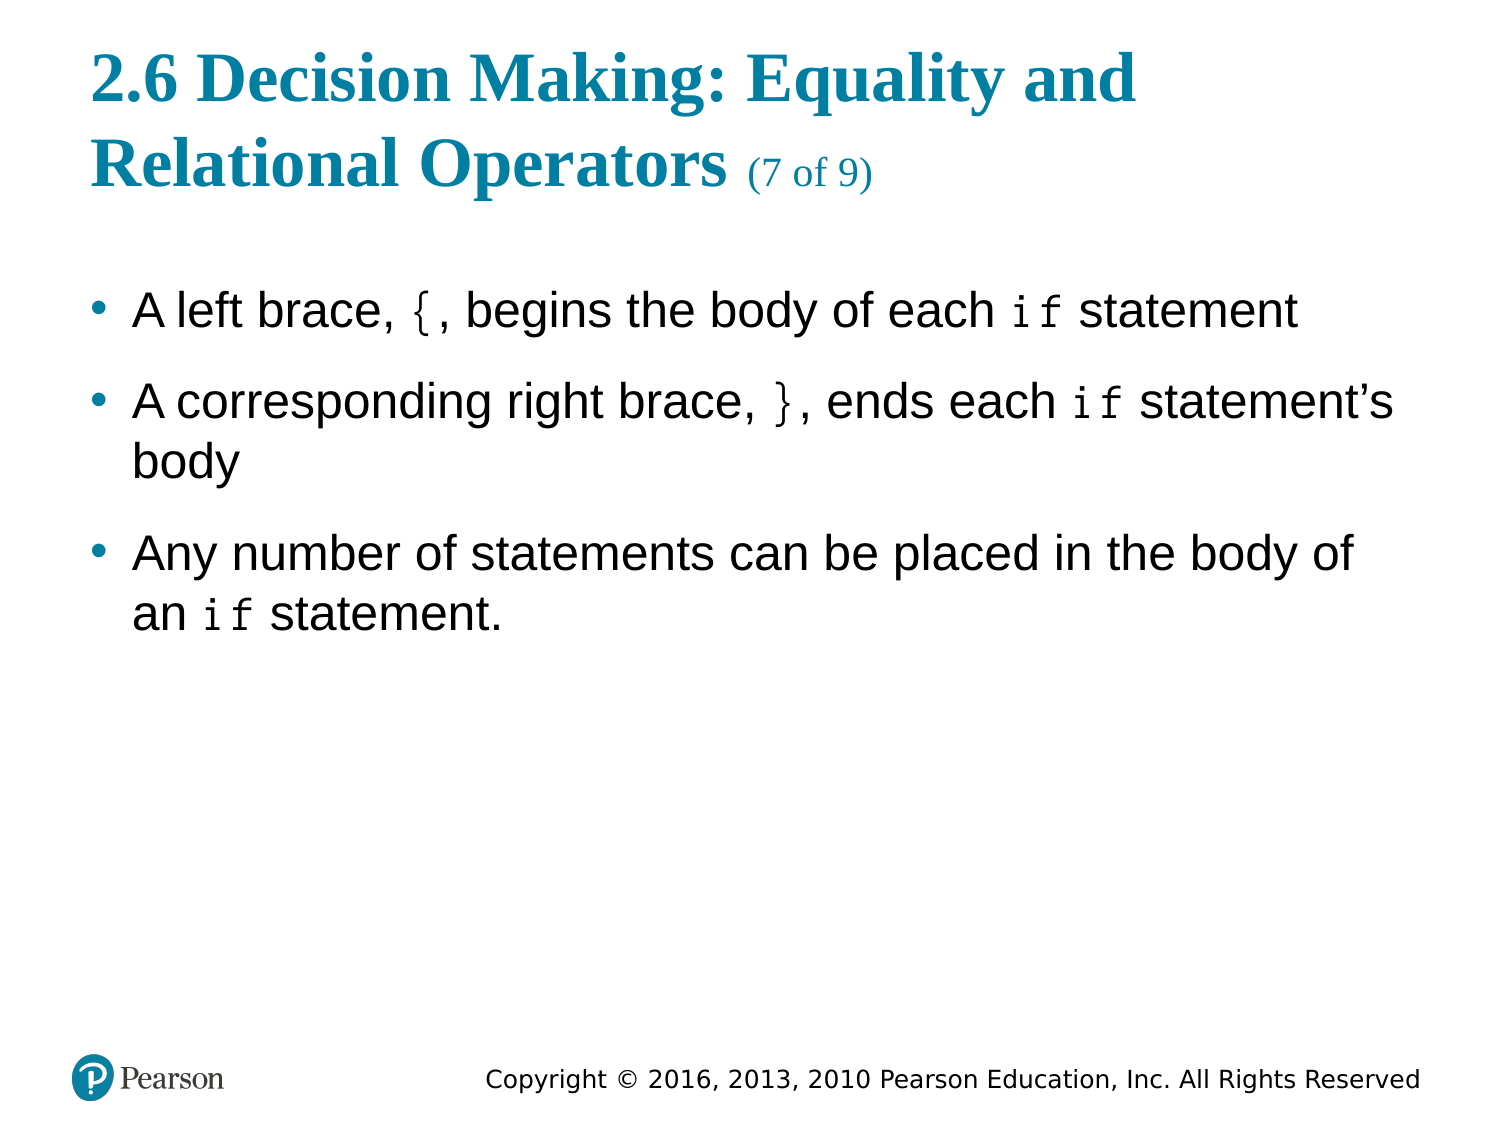

# 2.6 Decision Making: Equality and Relational Operators (7 of 9)
A left brace, {, begins the body of each if statement
A corresponding right brace, }, ends each if statement’s body
Any number of statements can be placed in the body of an if statement.